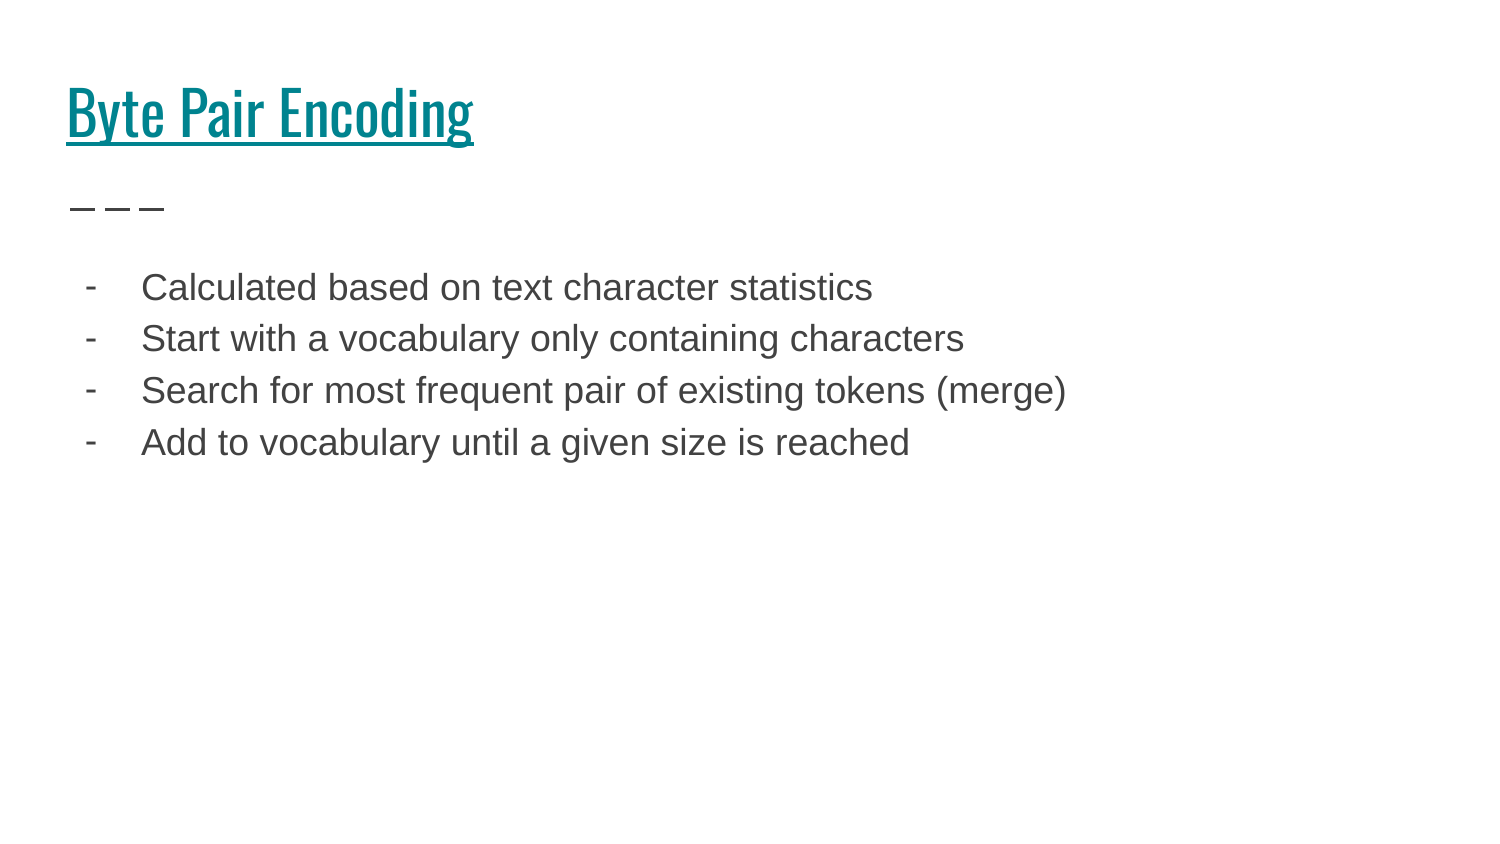

# Byte Pair Encoding
Calculated based on text character statistics
Start with a vocabulary only containing characters
Search for most frequent pair of existing tokens (merge)
Add to vocabulary until a given size is reached